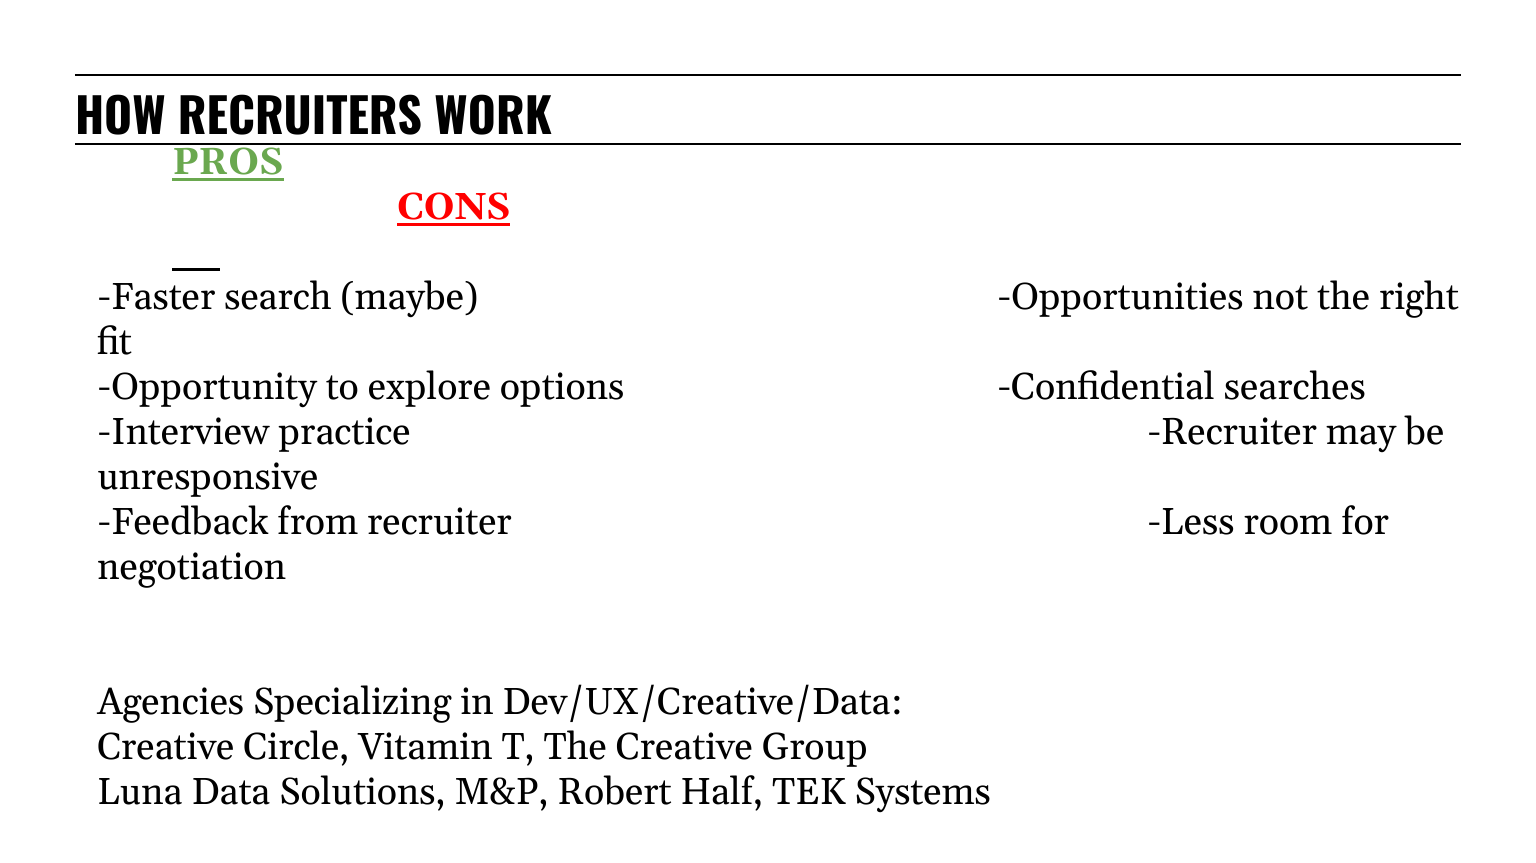

HOW RECRUITERS WORK
PROS 										CONS

-Faster search (maybe)                                          	-Opportunities not the right fit
-Opportunity to explore options                       		-Confidential searches
-Interview practice                                  			-Recruiter may be unresponsive
-Feedback from recruiter                           			-Less room for negotiation

Agencies Specializing in Dev/UX/Creative/Data:
Creative Circle, Vitamin T, The Creative Group
Luna Data Solutions, M&P, Robert Half, TEK Systems